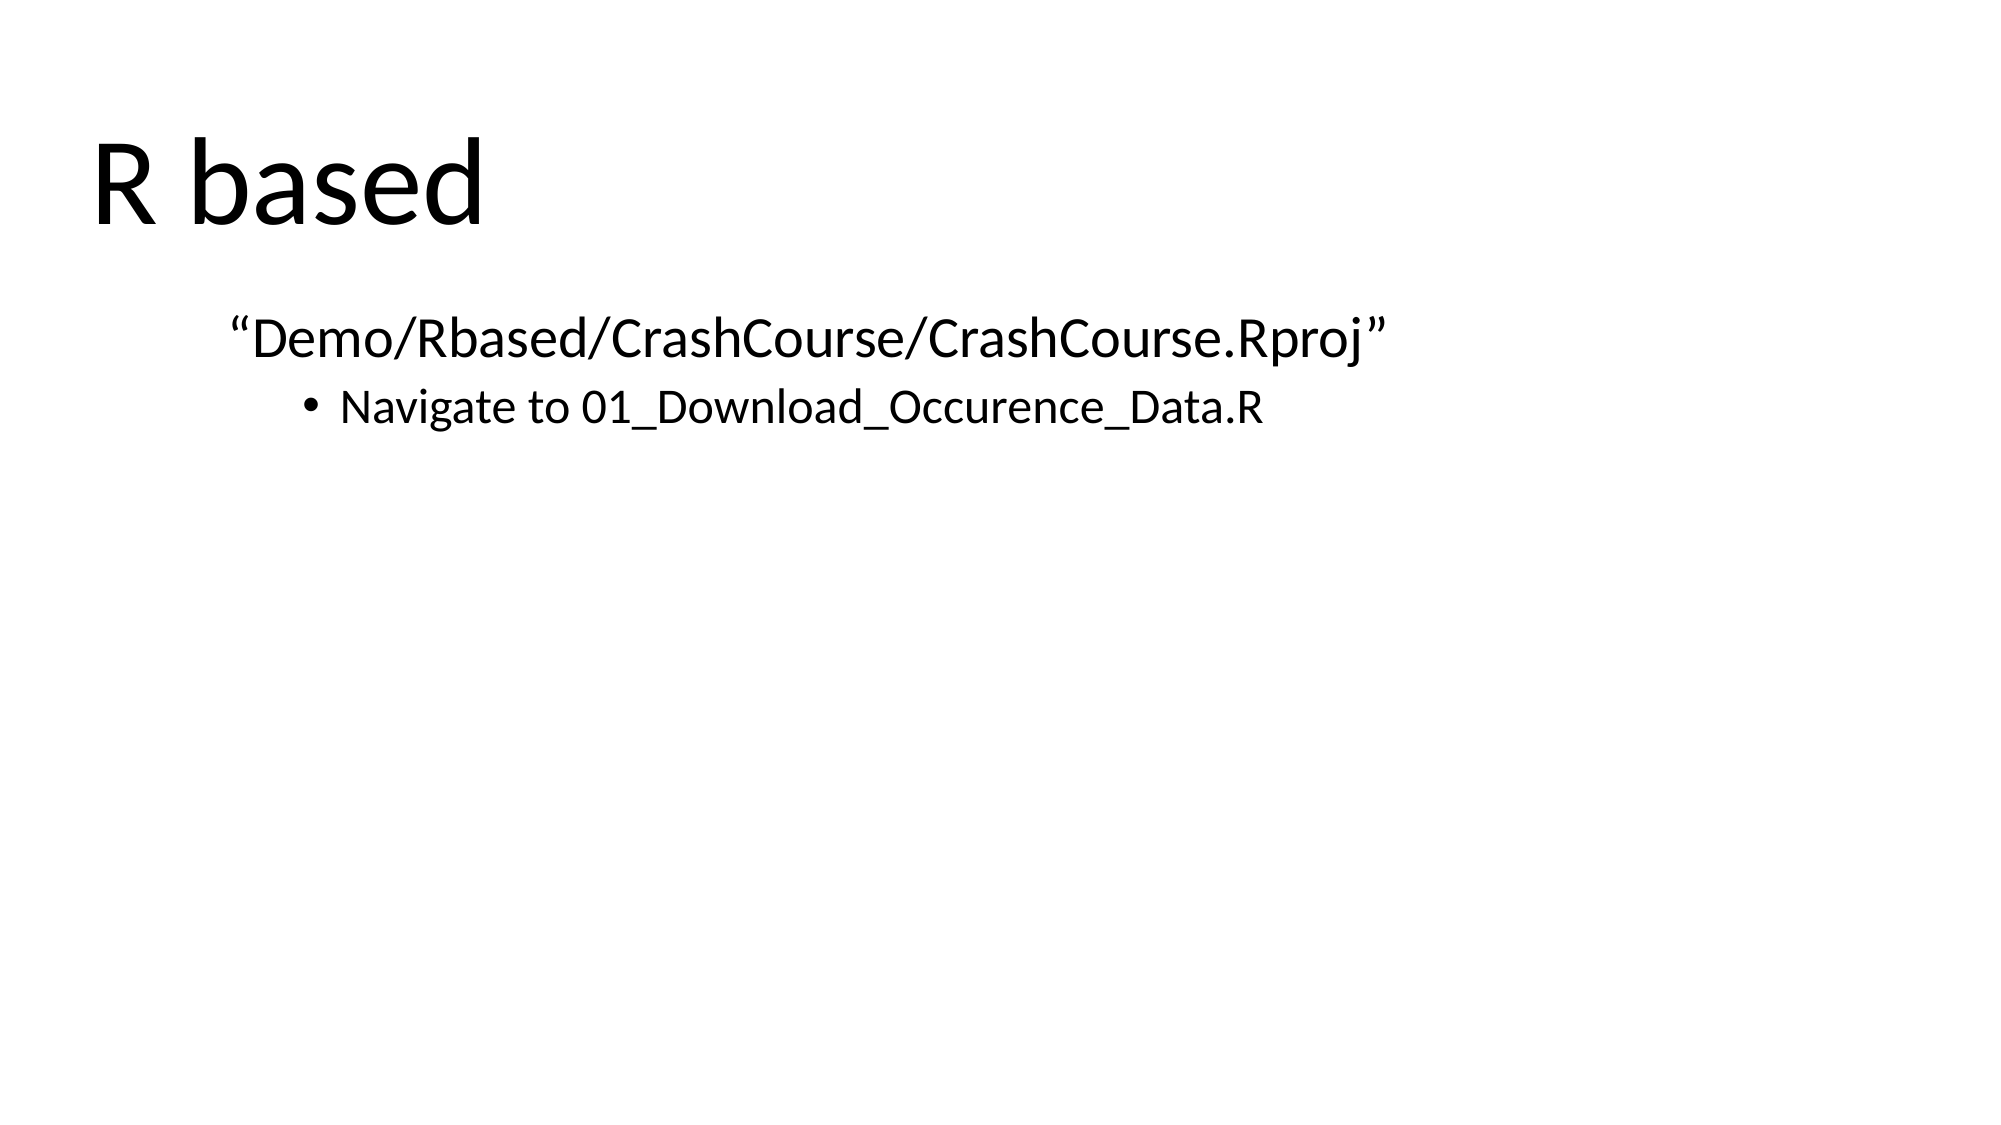

# R based
“Demo/Rbased/CrashCourse/CrashCourse.Rproj”
Navigate to 01_Download_Occurence_Data.R